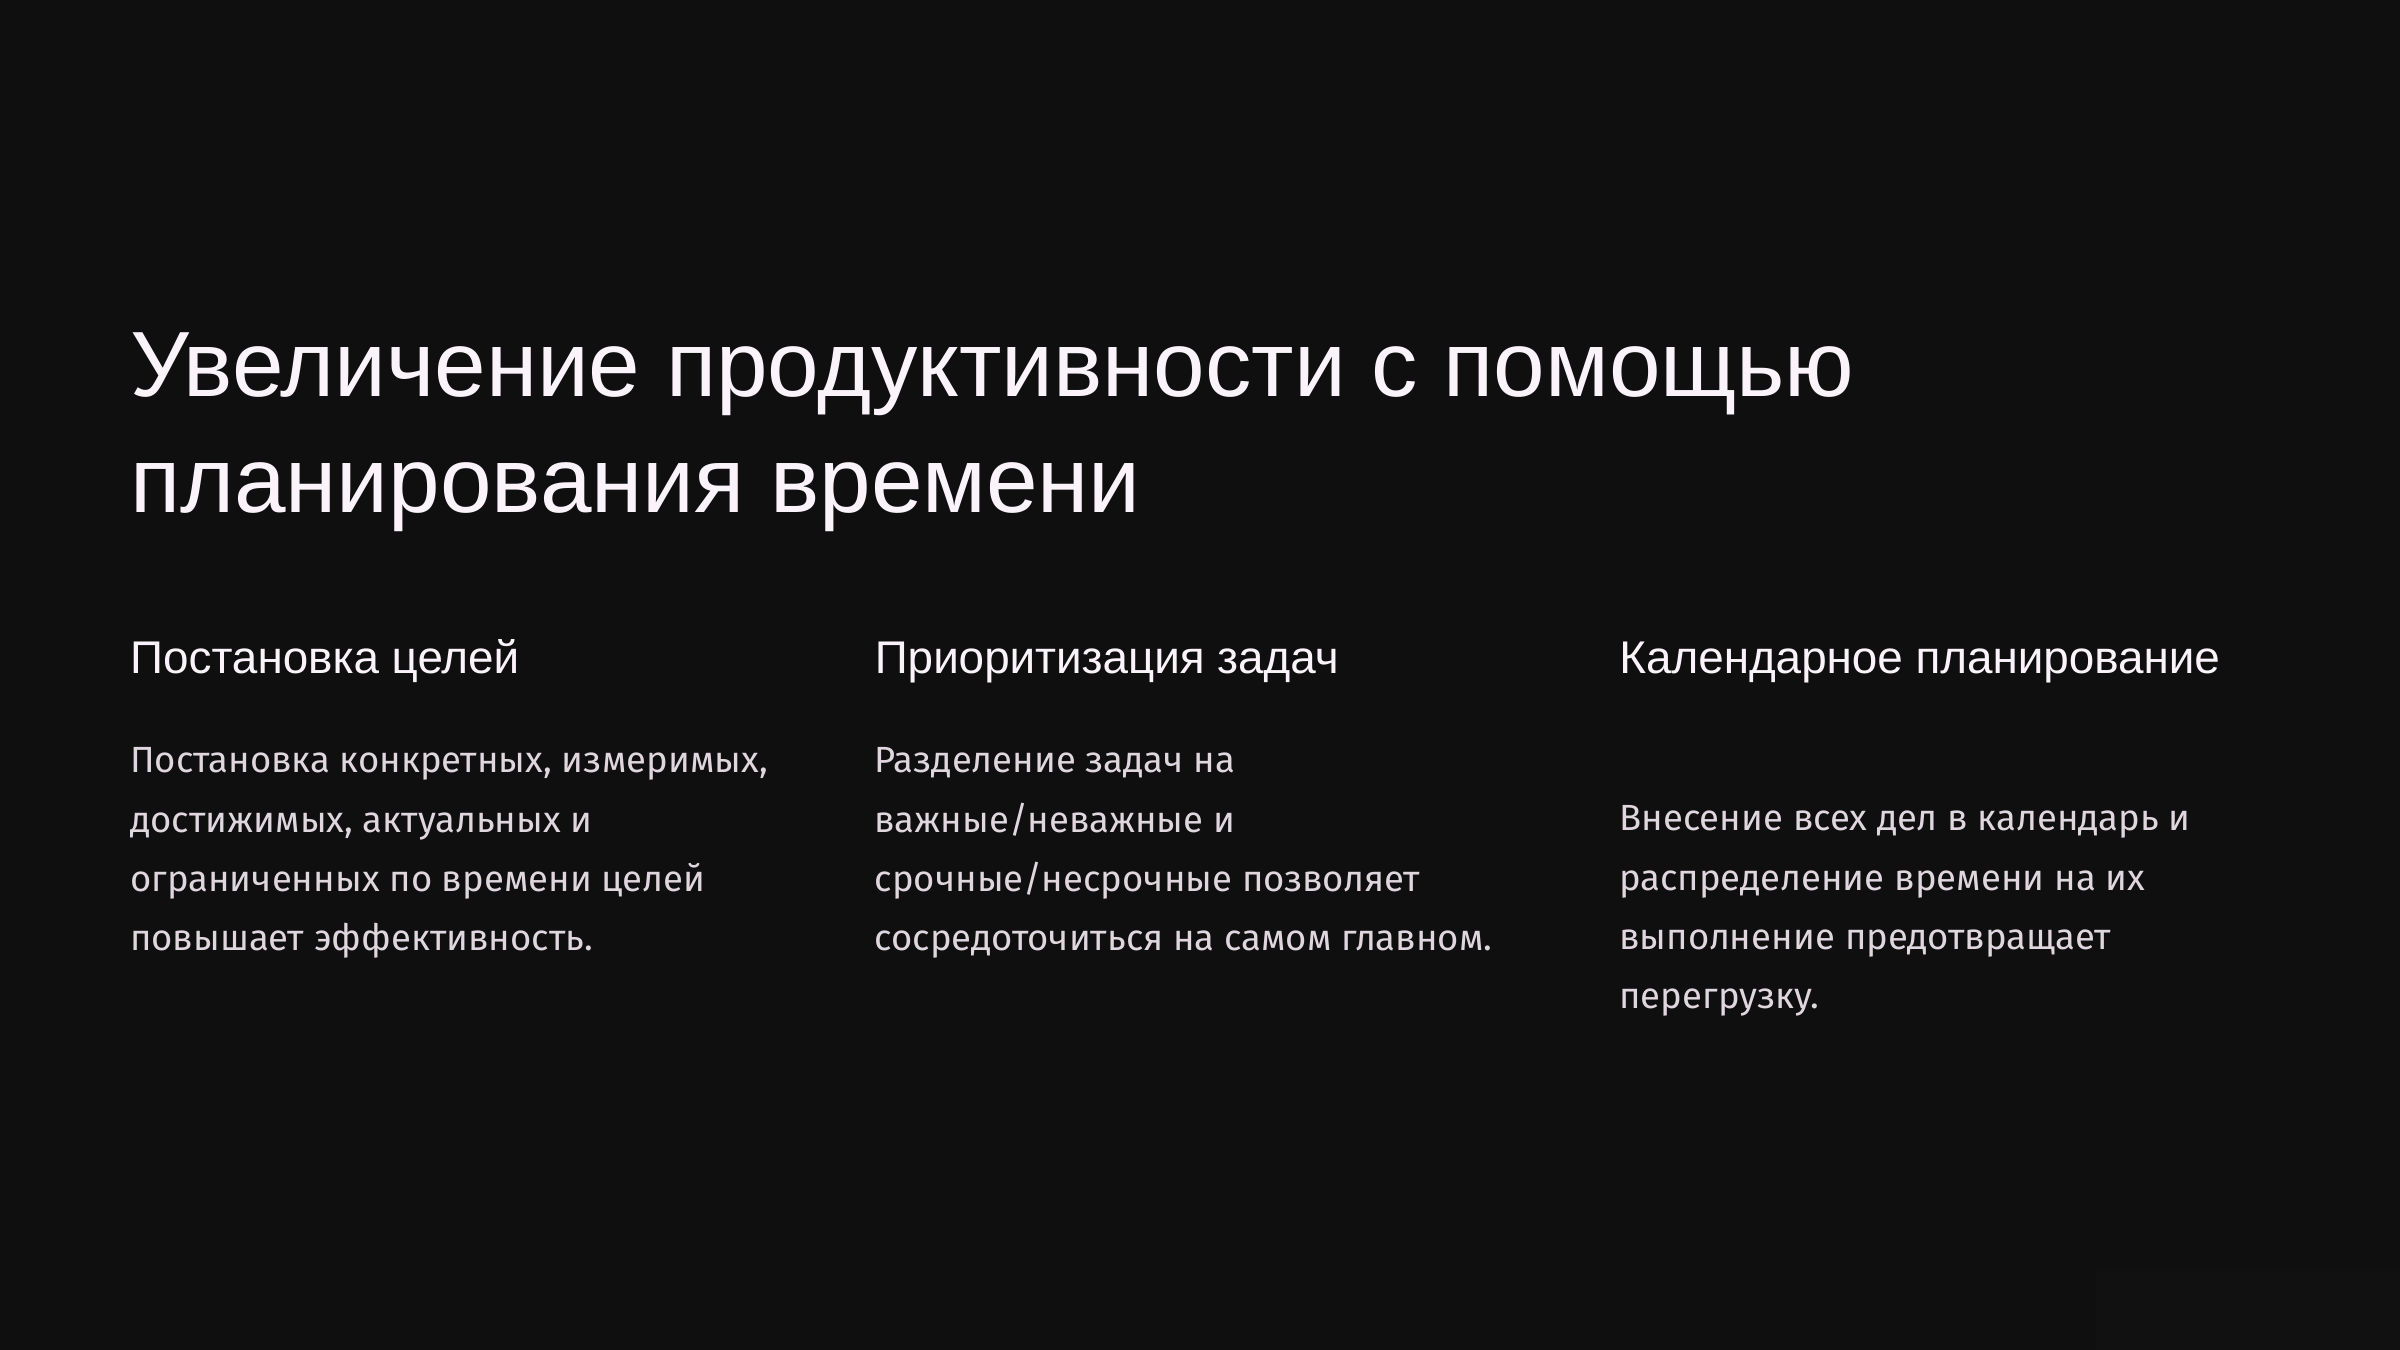

Увеличение продуктивности с помощью планирования времени
Постановка целей
Приоритизация задач
Календарное планирование
Постановка конкретных, измеримых, достижимых, актуальных и ограниченных по времени целей повышает эффективность.
Разделение задач на важные/неважные и срочные/несрочные позволяет сосредоточиться на самом главном.
Внесение всех дел в календарь и распределение времени на их выполнение предотвращает перегрузку.